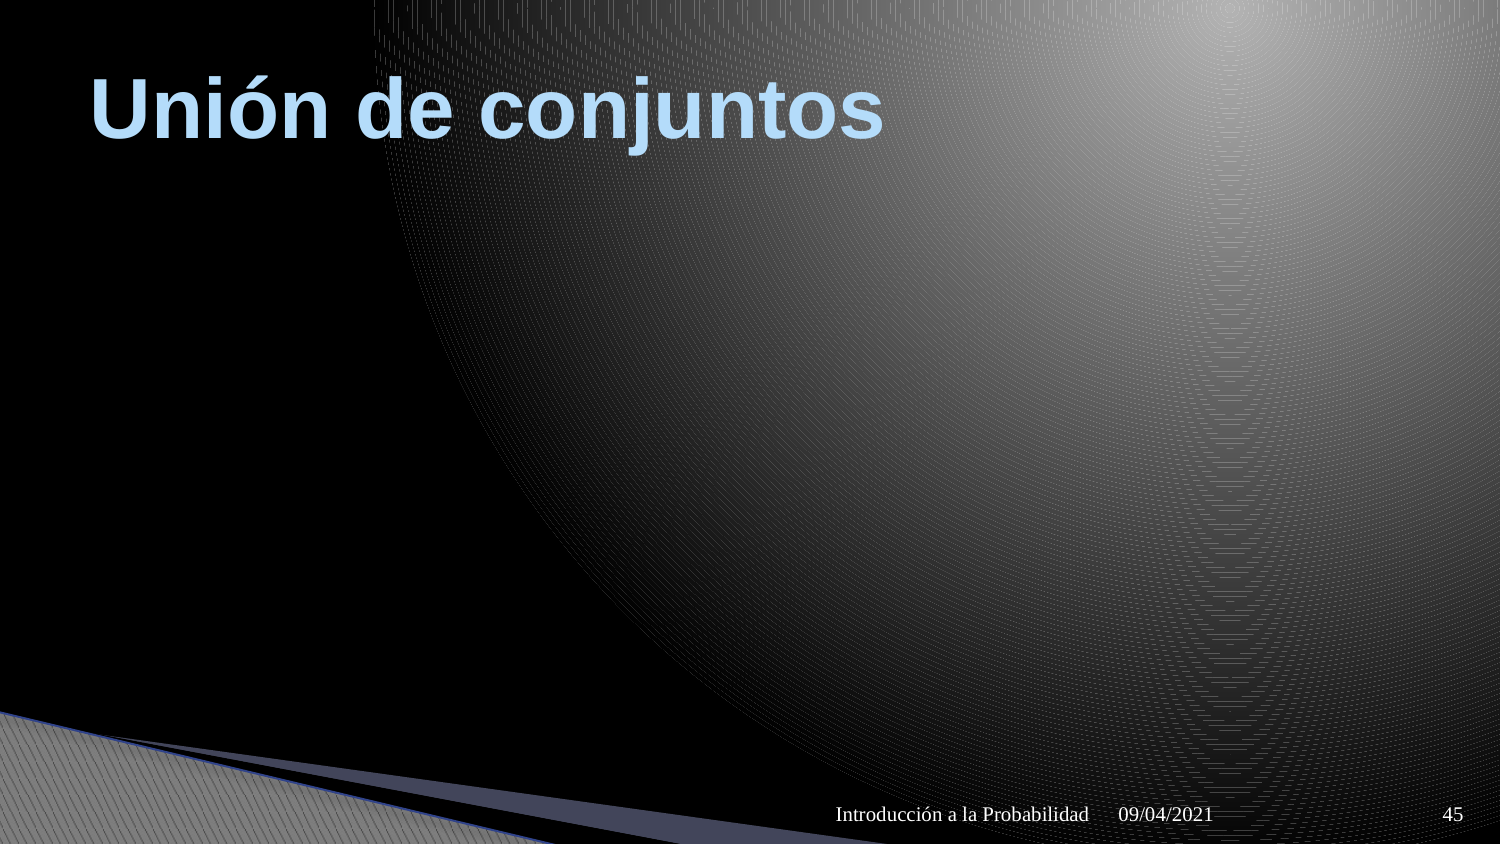

# Unión de conjuntos
Introducción a la Probabilidad
09/04/2021
45